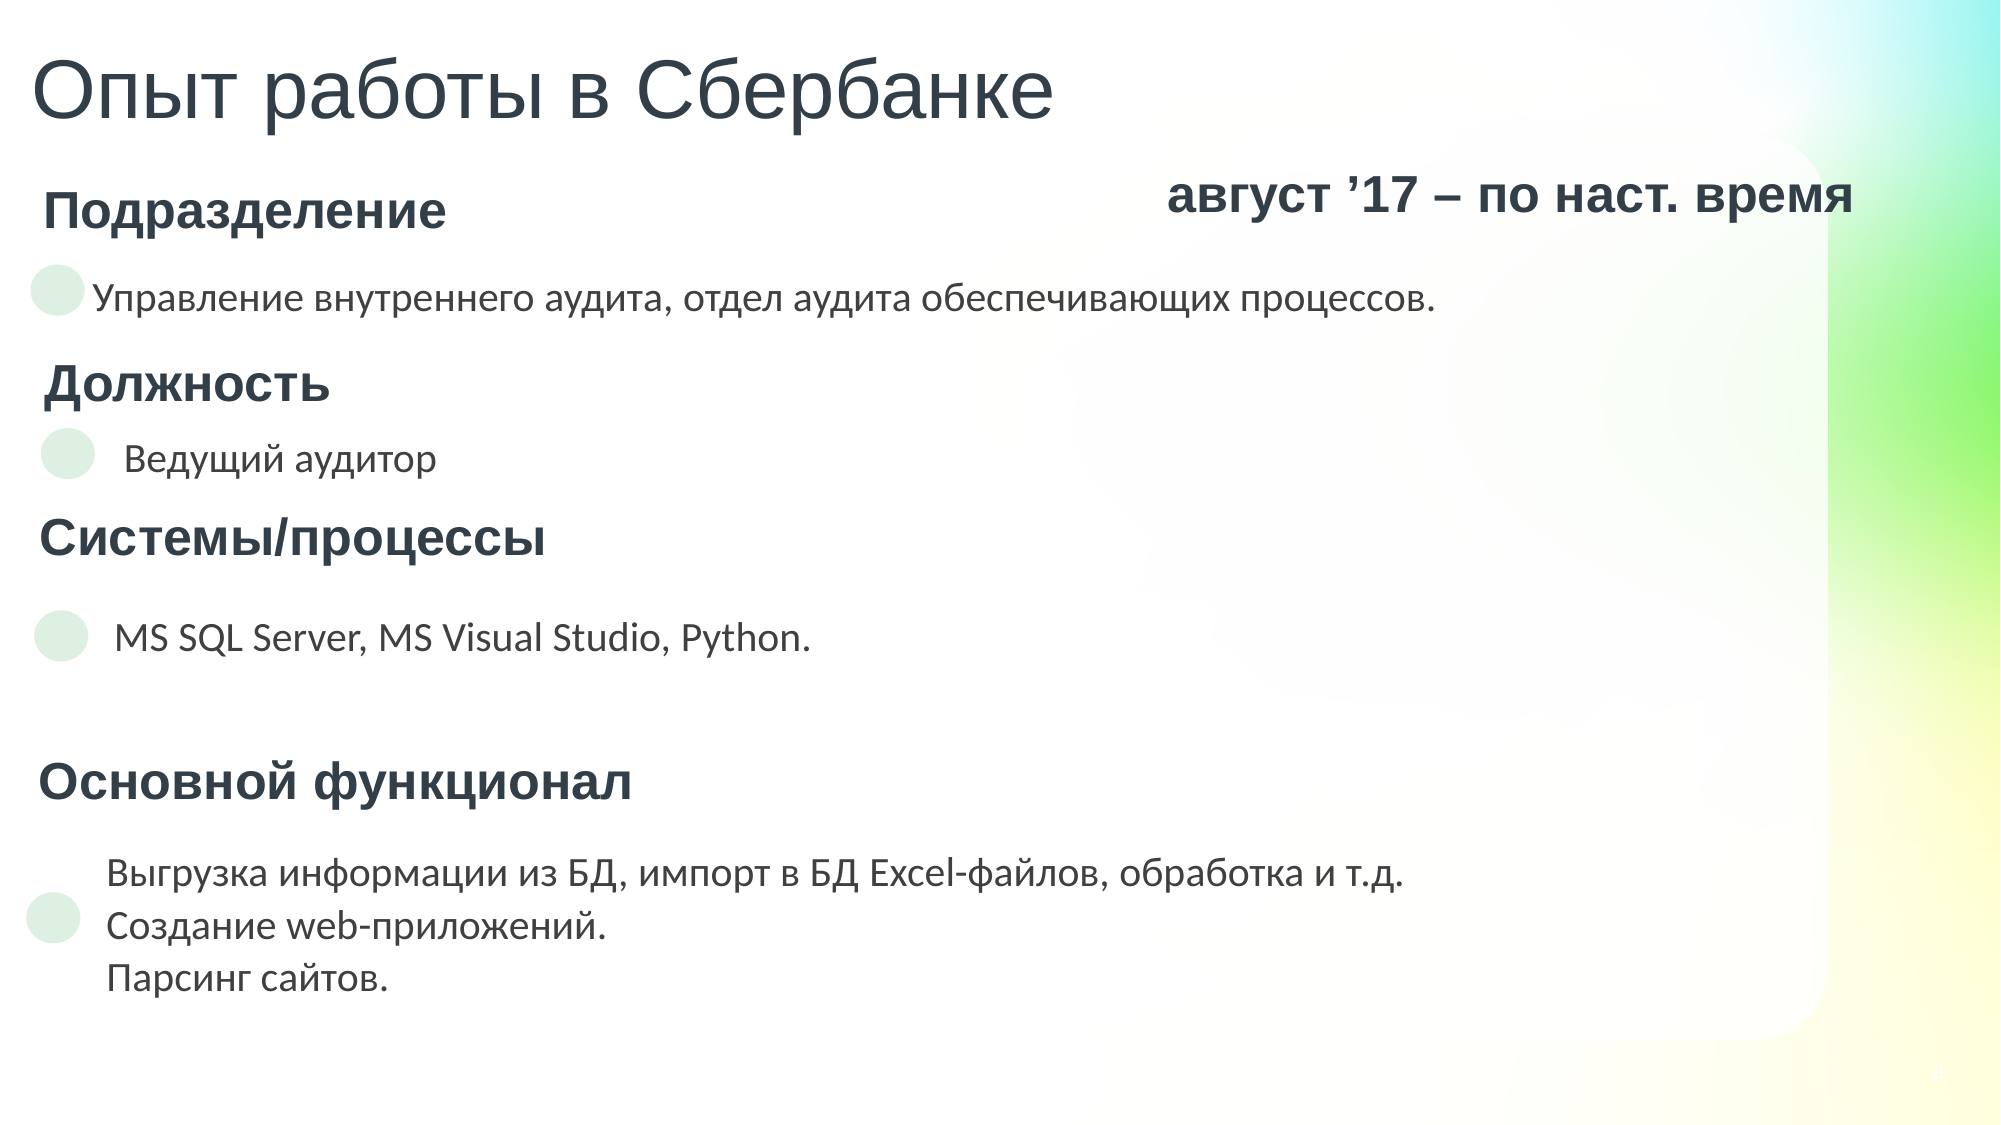

Опыт работы в Сбербанке

август ’17 – по наст. время
Подразделение

Управление внутреннего аудита, отдел аудита обеспечивающих процессов.
Должность

Ведущий аудитор
Системы/процессы
MS SQL Server, MS Visual Studio, Python.

Основной функционал
Выгрузка информации из БД, импорт в БД Excel-файлов, обработка и т.д.
Создание web-приложений.
Парсинг сайтов.